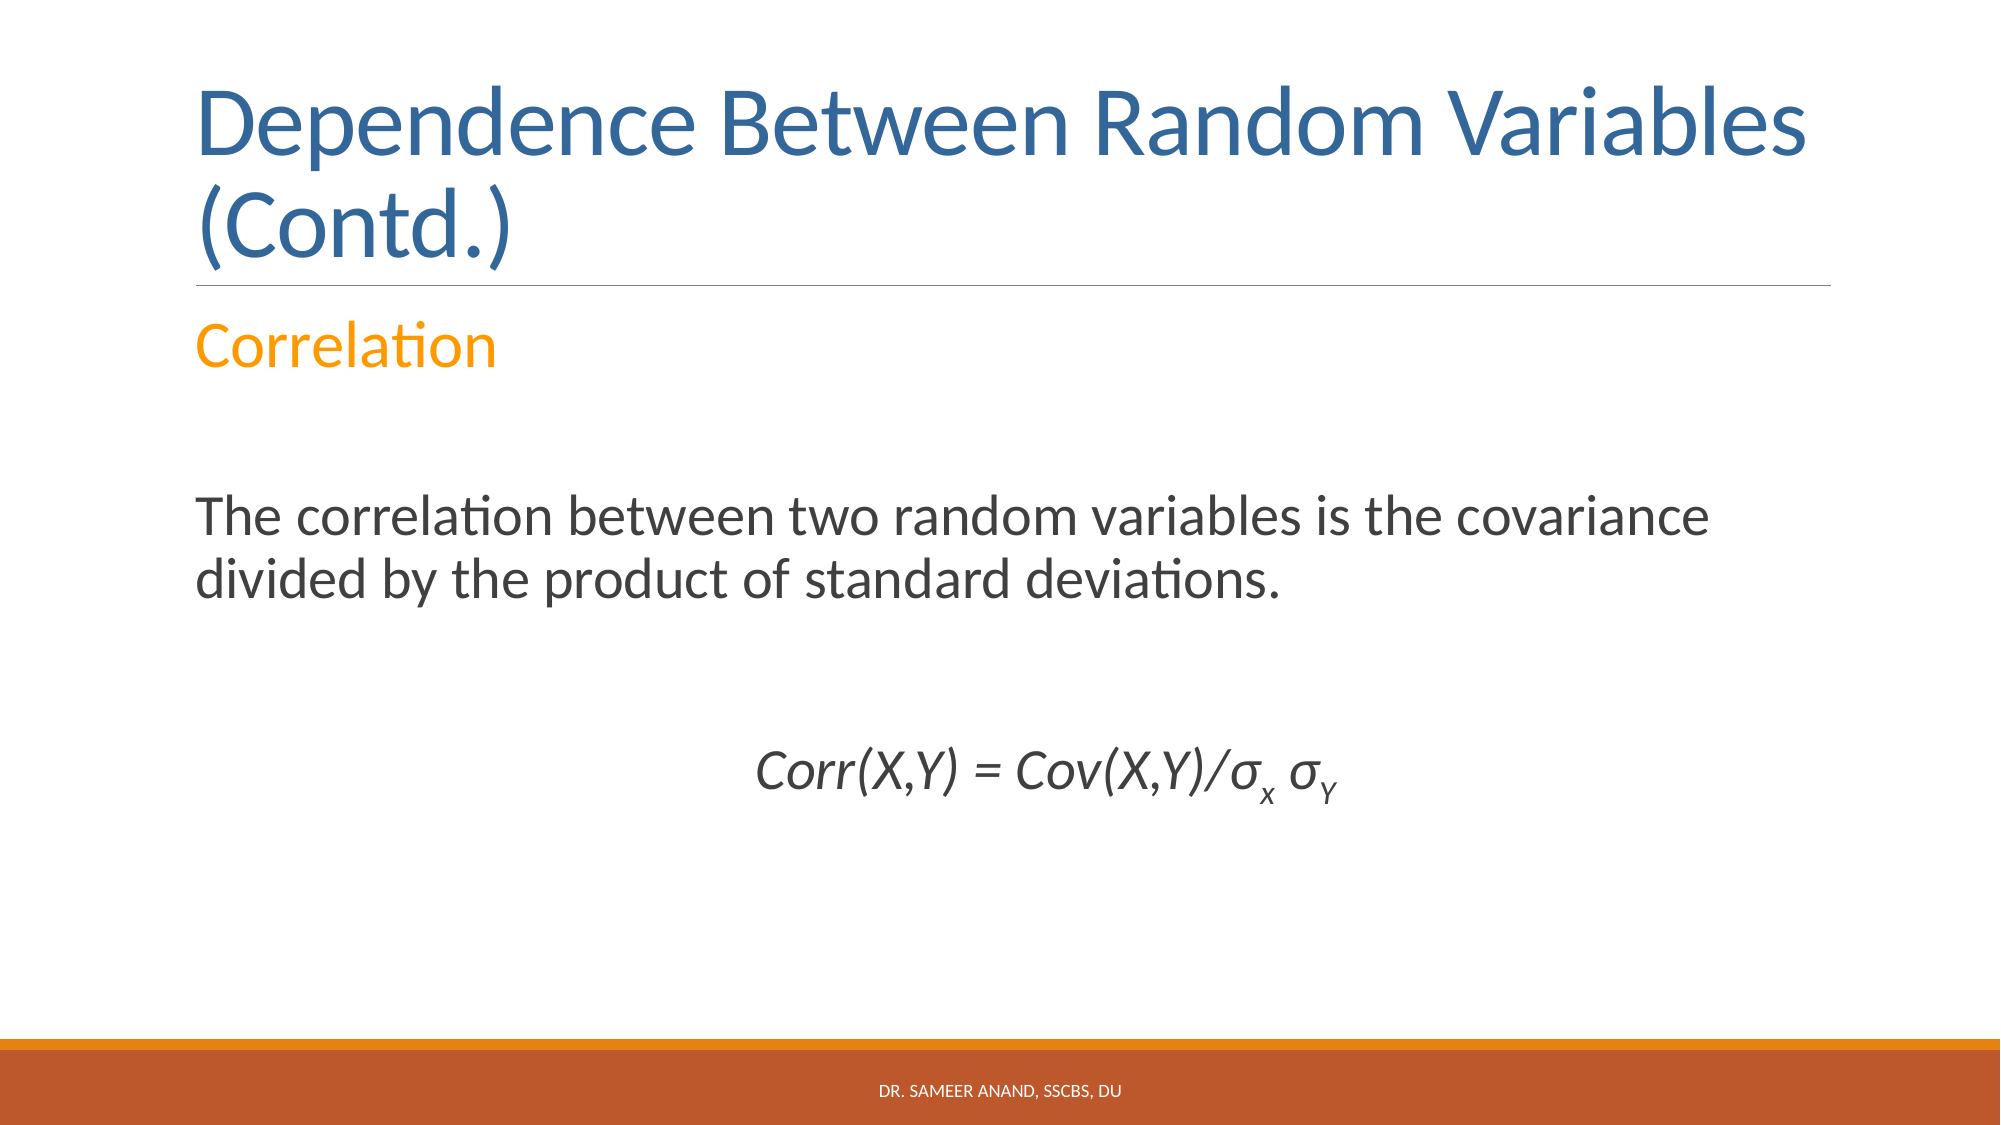

# Dependence Between Random Variables (Contd.)
Correlation

The correlation between two random variables is the covariance divided by the product of standard deviations.

	                               Corr(X,Y) = Cov(X,Y)/σx σY

Dr. Sameer Anand, SSCBS, DU